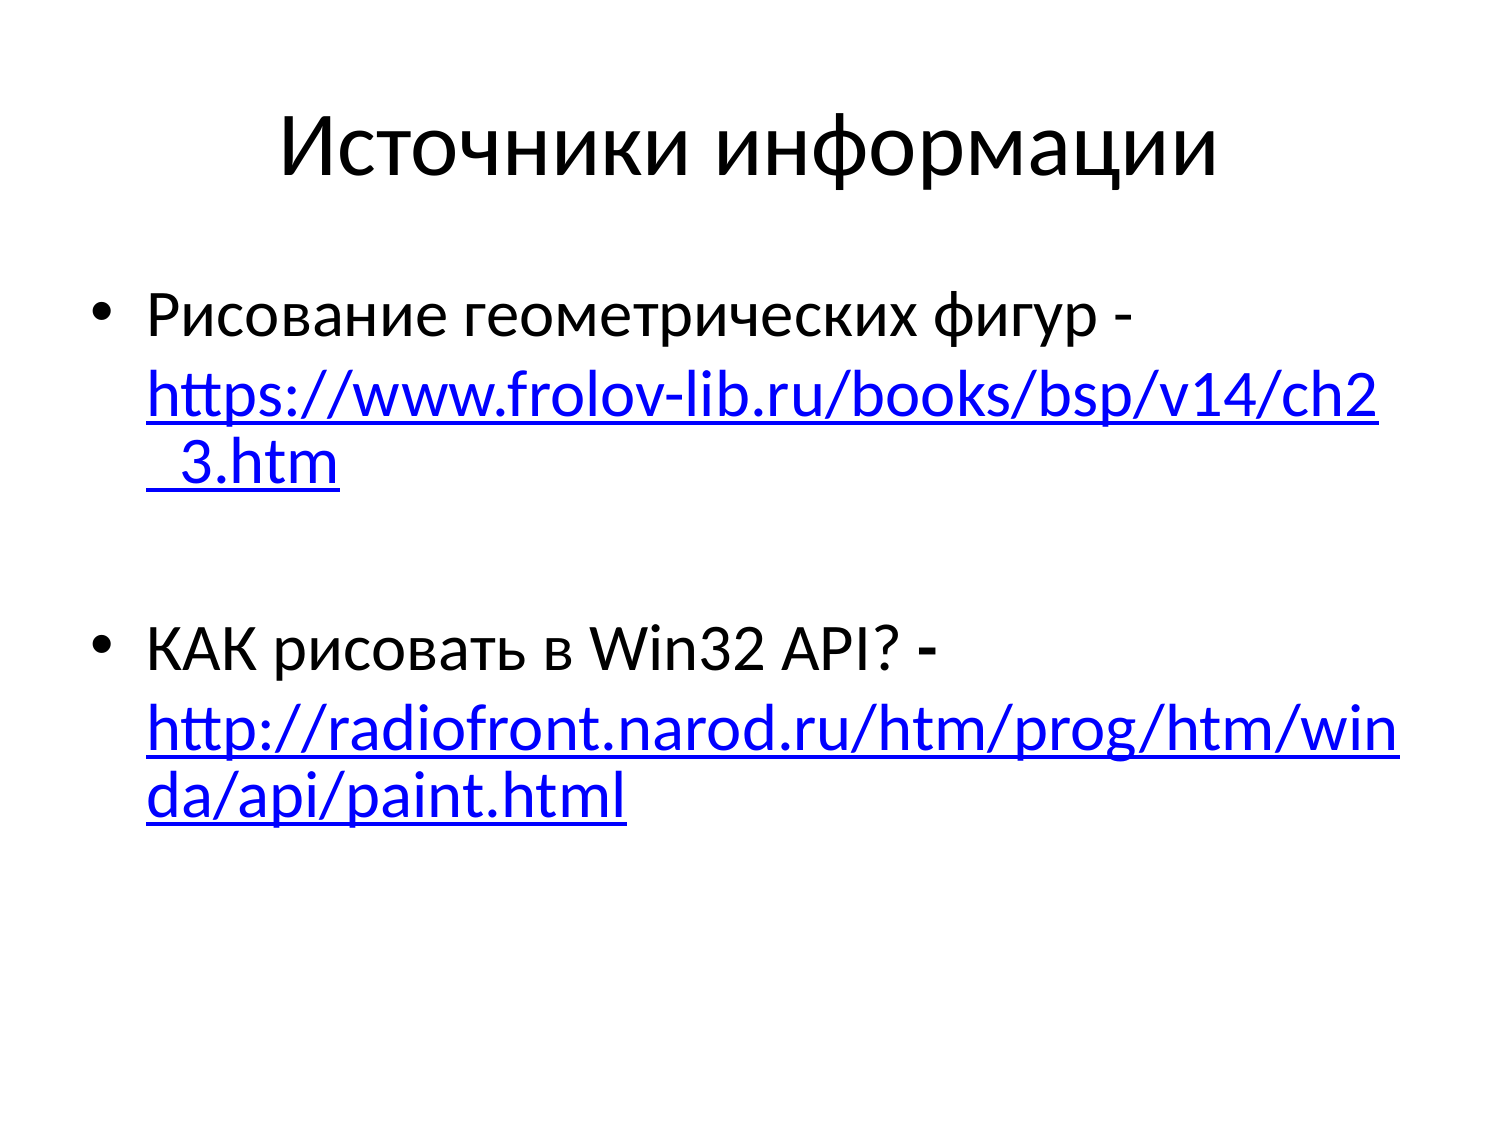

# Источники информации
Рисование геометрических фигур - https://www.frolov-lib.ru/books/bsp/v14/ch2_3.htm

КАК рисовать в Win32 API? -http://radiofront.narod.ru/htm/prog/htm/winda/api/paint.html